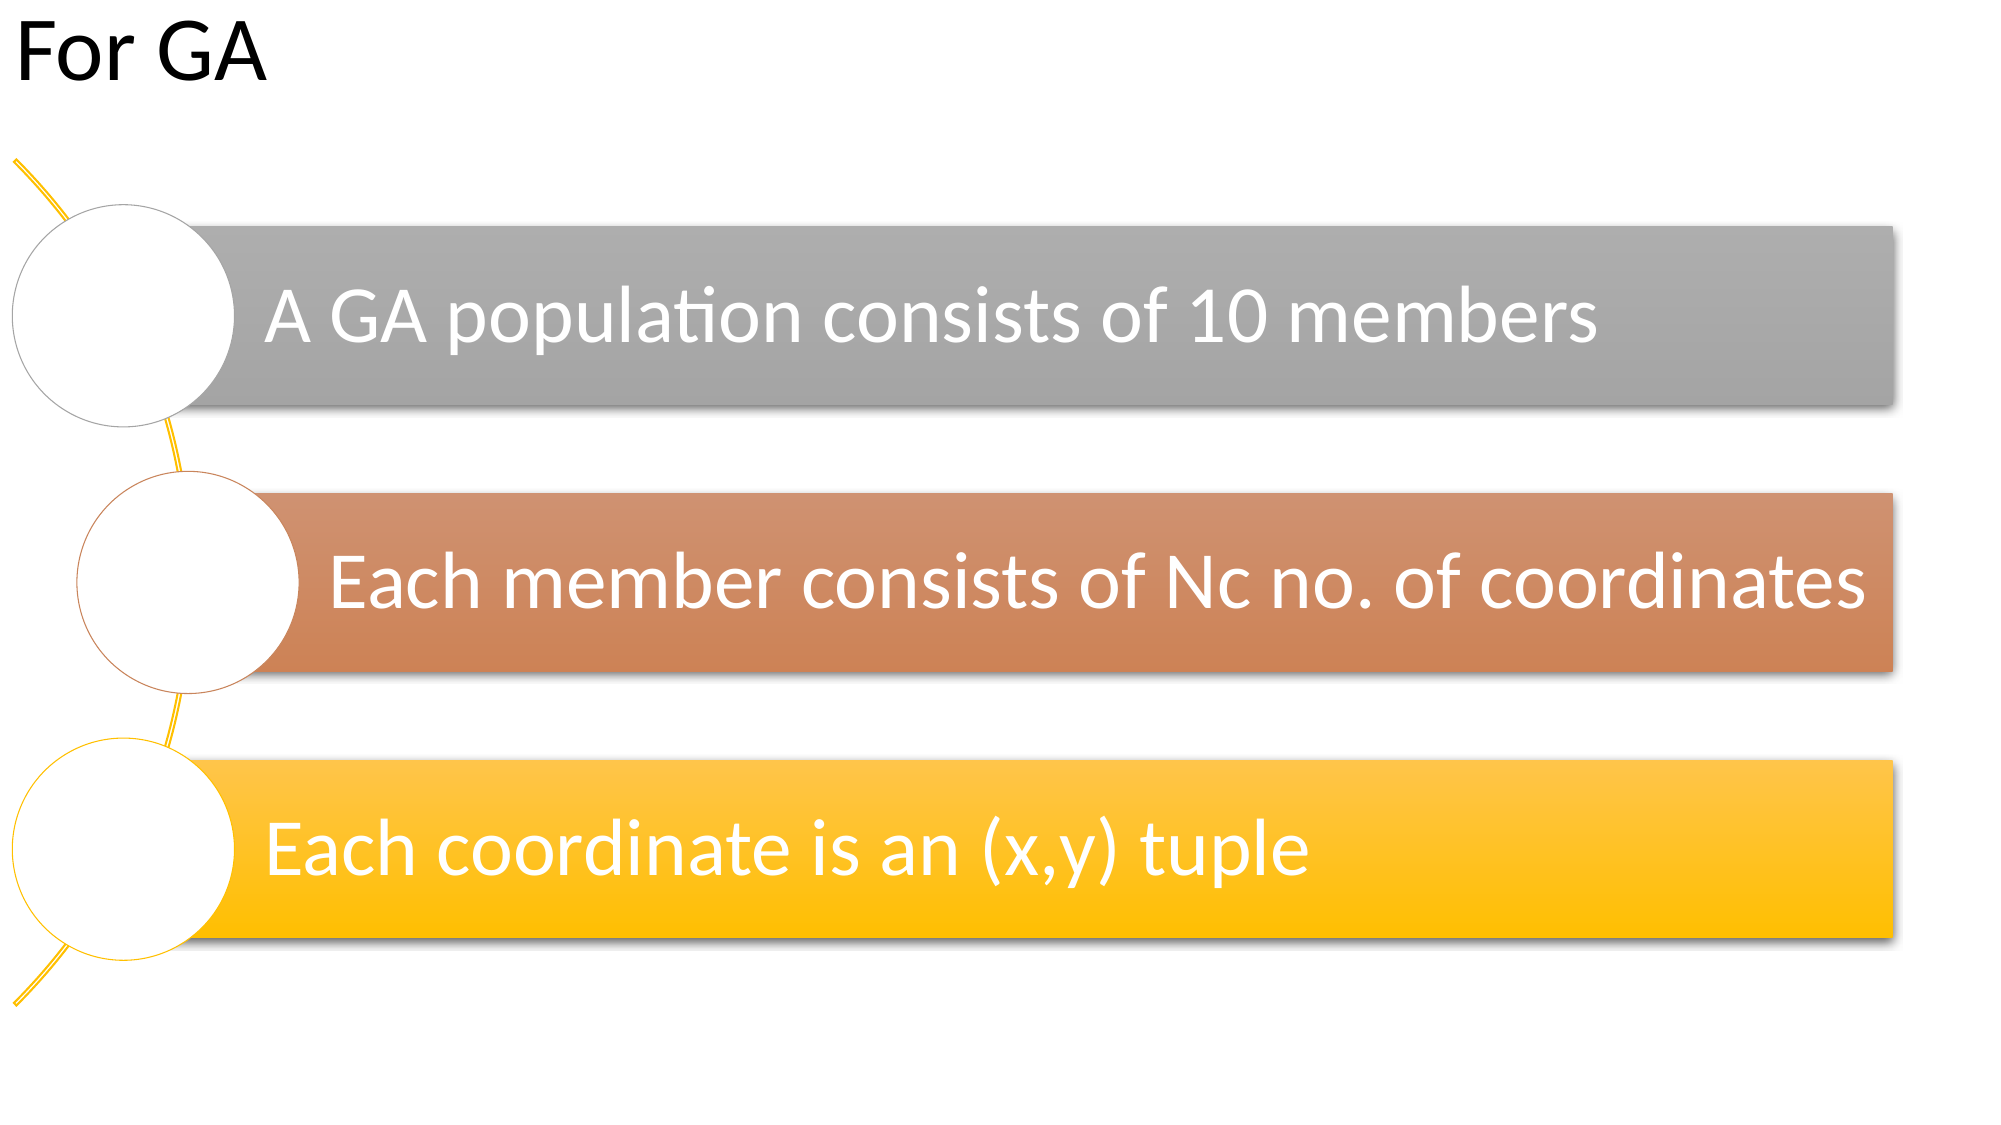

# For GA
A GA population consists of 10 members
Each member consists of Nc no. of coordinates
Each coordinate is an (x,y) tuple